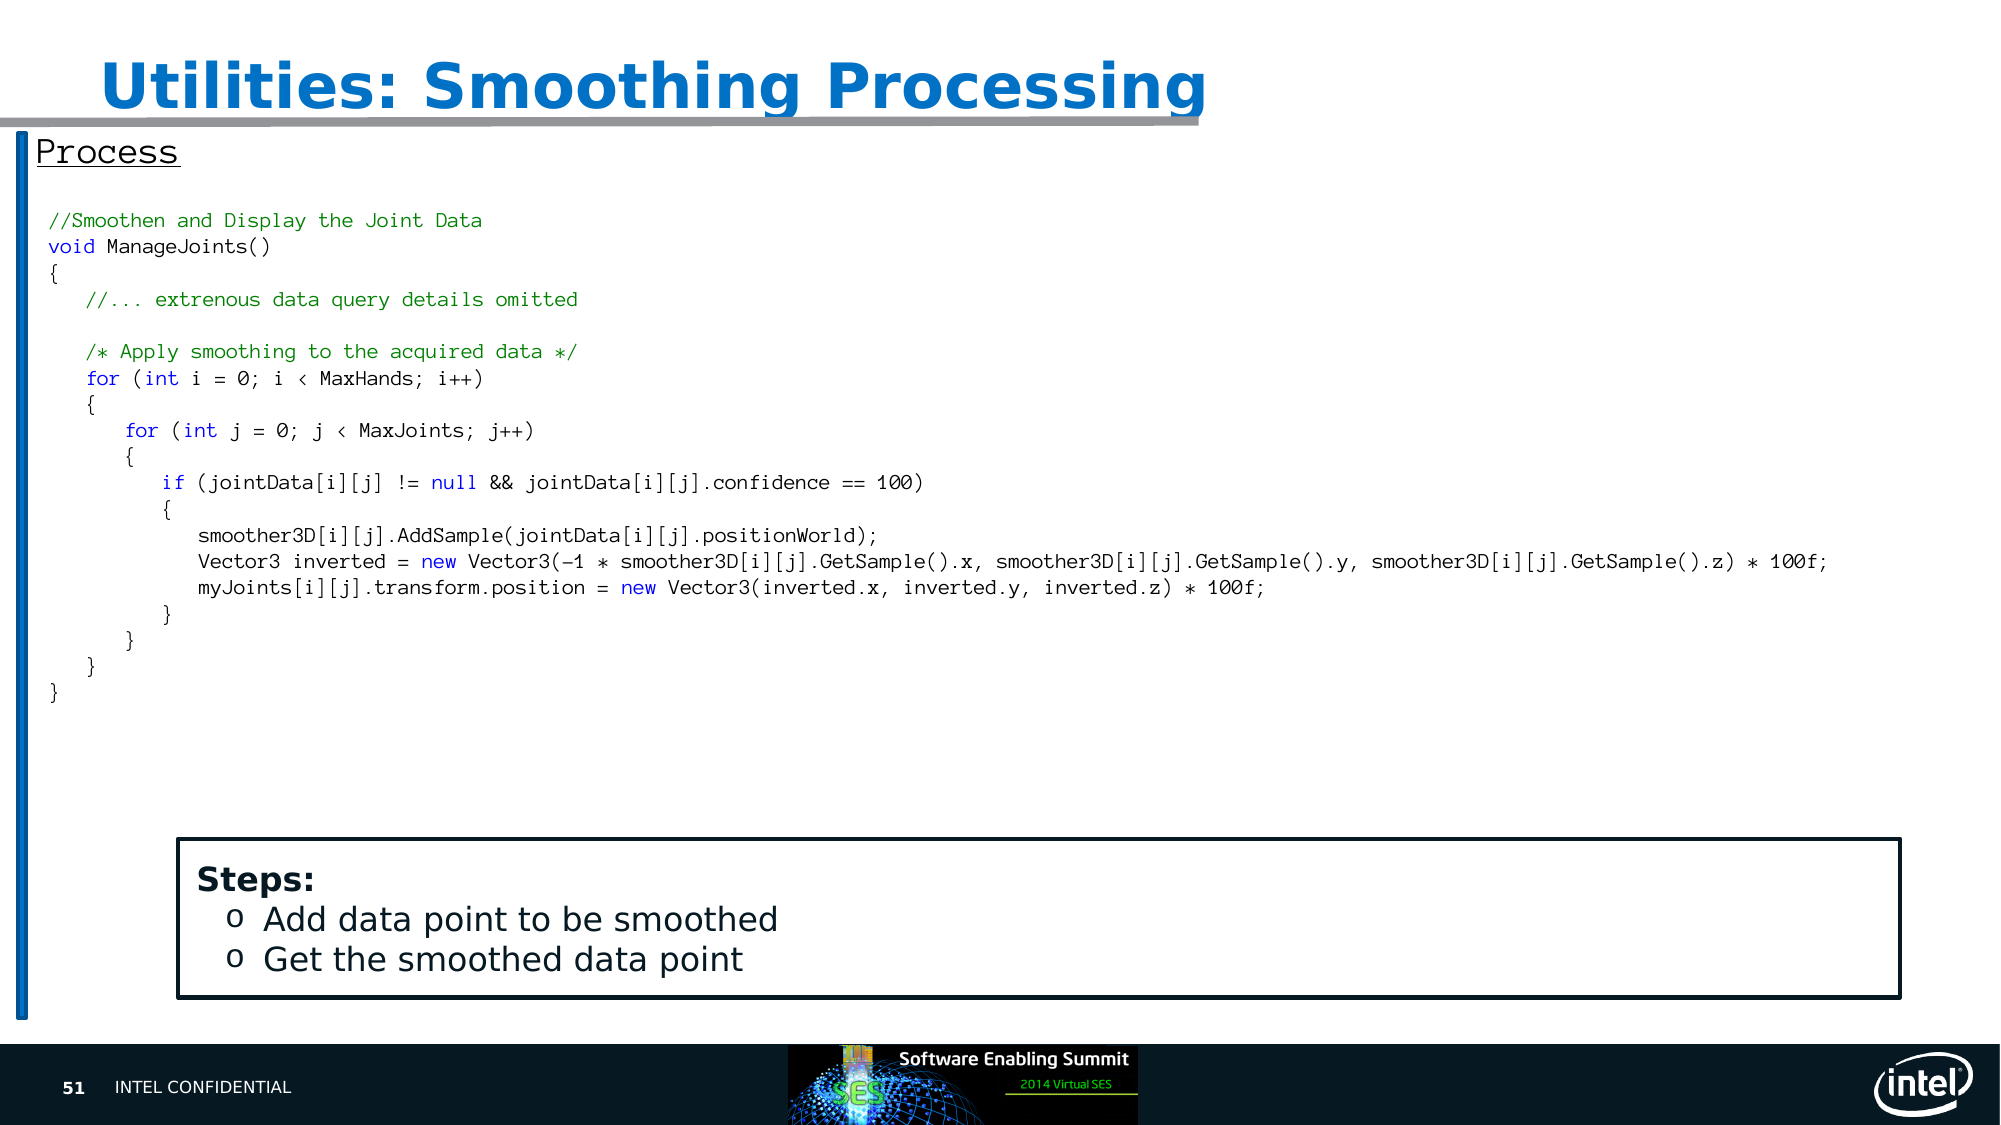

# Utilities: Smoothing Processing
Process

//Smoothen and Display the Joint Data
void ManageJoints()
{
//... extrenous data query details omitted

/* Apply smoothing to the acquired data */
for (int i = 0; i < MaxHands; i++)
{
for (int j = 0; j < MaxJoints; j++)
{
if (jointData[i][j] != null && jointData[i][j].confidence == 100)
{
smoother3D[i][j].AddSample(jointData[i][j].positionWorld);
Vector3 inverted = new Vector3(-1 * smoother3D[i][j].GetSample().x, smoother3D[i][j].GetSample().y, smoother3D[i][j].GetSample().z) * 100f;
myJoints[i][j].transform.position = new Vector3(inverted.x, inverted.y, inverted.z) * 100f;
}
}
}
}
Steps:
Add data point to be smoothed
Get the smoothed data point
51